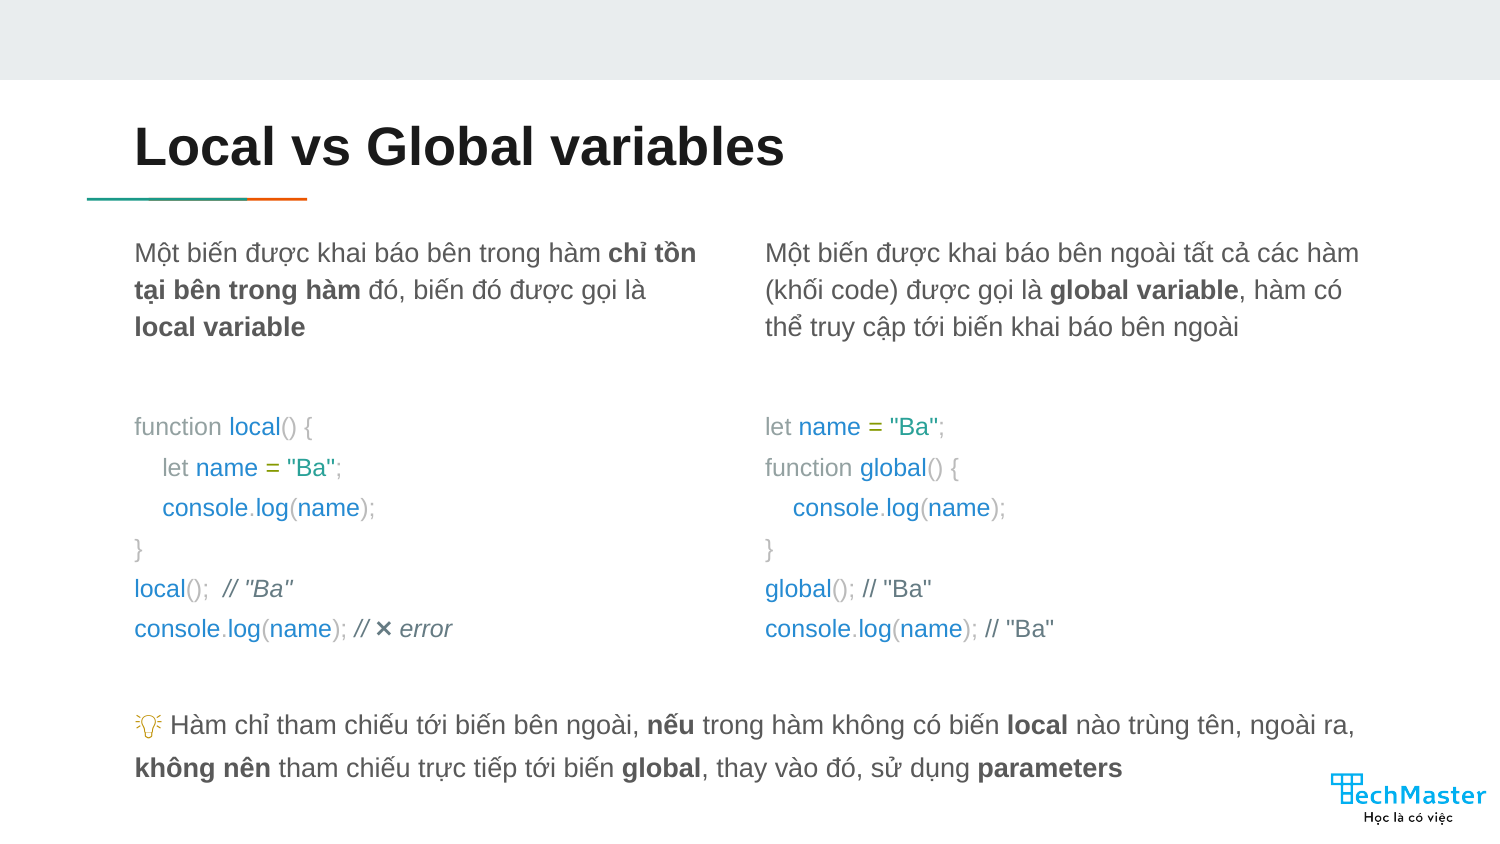

# Local vs Global variables
Một biến được khai báo bên trong hàm chỉ tồn tại bên trong hàm đó, biến đó được gọi là local variable

function local() {
    let name = "Ba";
    console.log(name);
}
local();  // "Ba"
console.log(name); // ❌ error

💡 Hàm chỉ tham chiếu tới biến bên ngoài, nếu trong hàm không có biến local nào trùng tên, ngoài ra, không nên tham chiếu trực tiếp tới biến global, thay vào đó, sử dụng parameters

Một biến được khai báo bên ngoài tất cả các hàm (khối code) được gọi là global variable, hàm có thể truy cập tới biến khai báo bên ngoài

let name = "Ba";
function global() {
    console.log(name);
}
global(); // "Ba"
console.log(name); // "Ba"